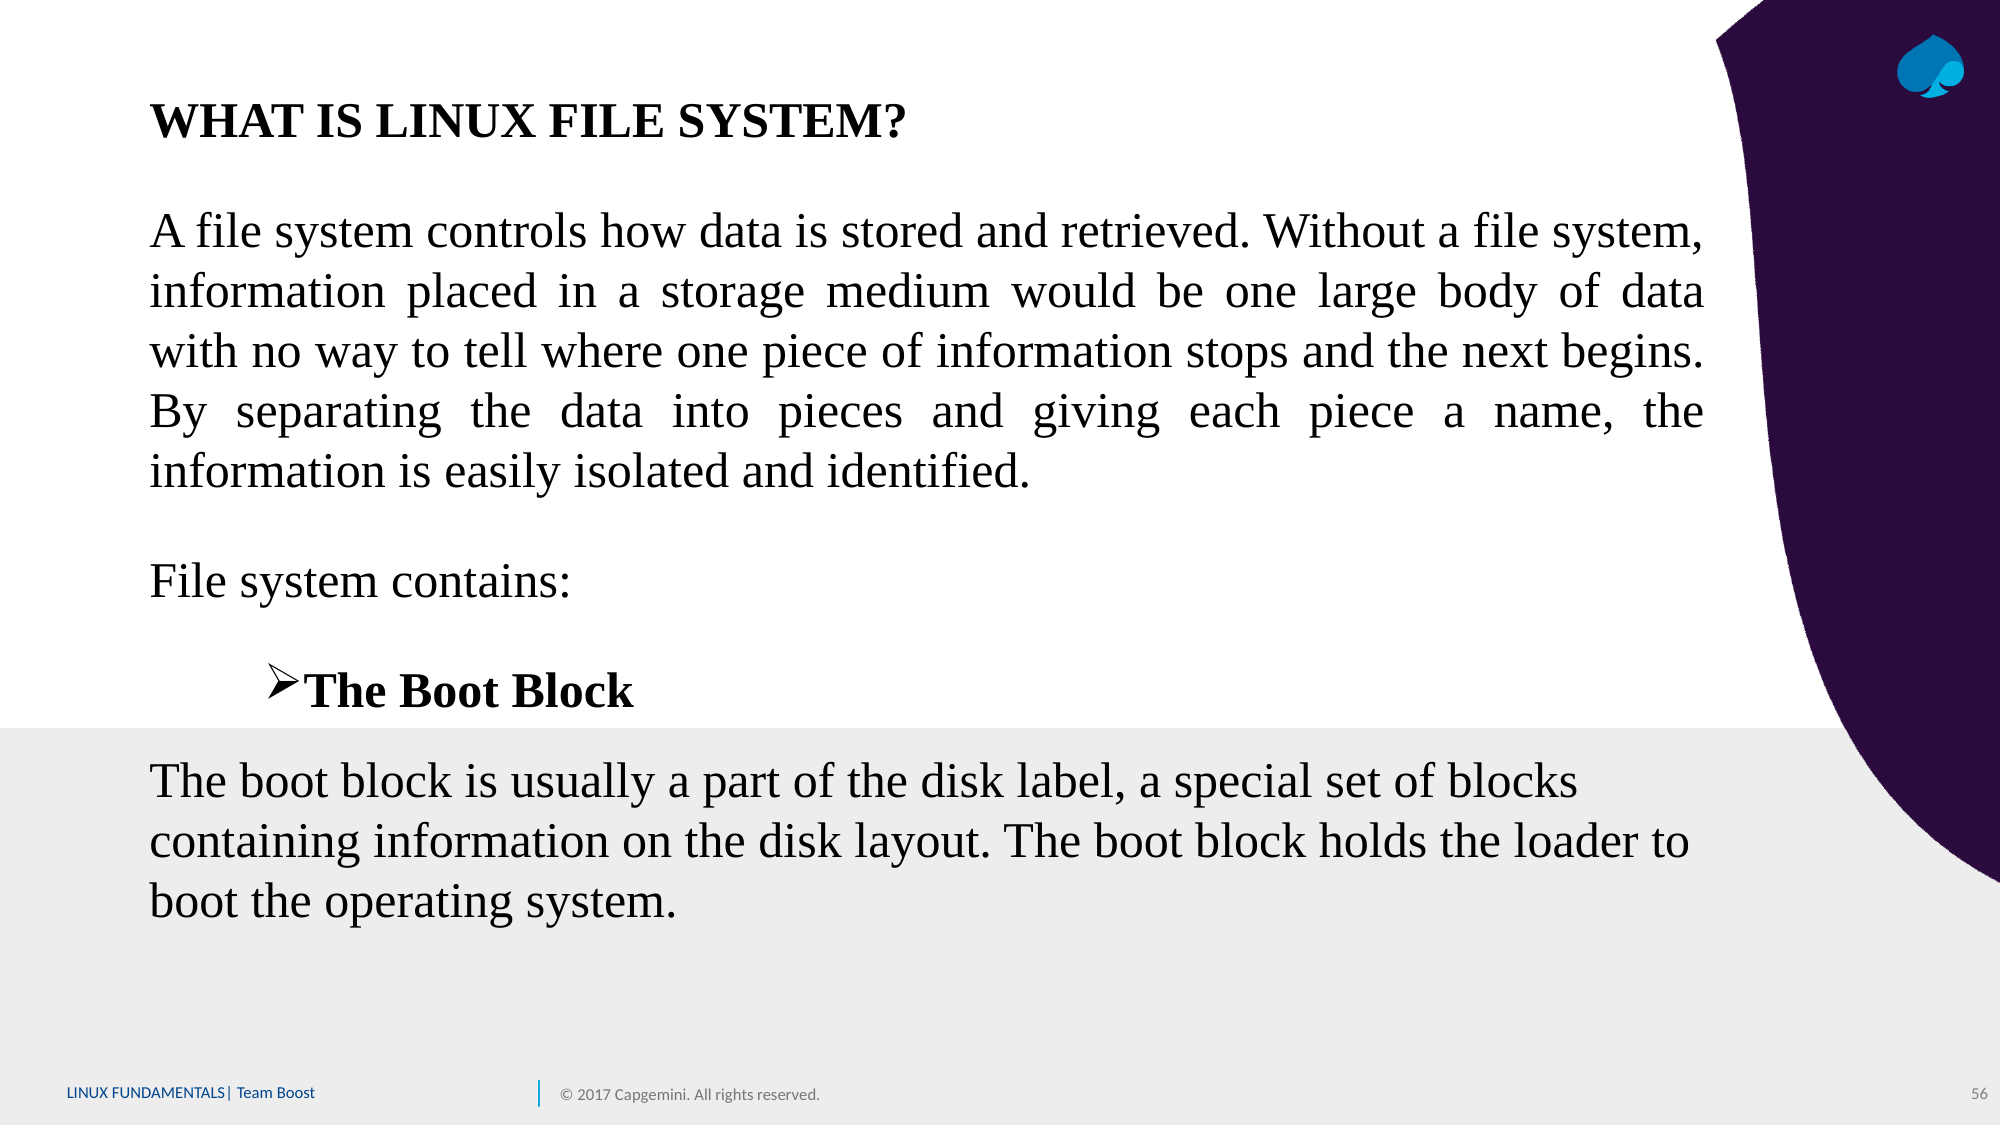

WHAT IS LINUX FILE SYSTEM?

A file system controls how data is stored and retrieved. Without a file system, information placed in a storage medium would be one large body of data with no way to tell where one piece of information stops and the next begins. By separating the data into pieces and giving each piece a name, the information is easily isolated and identified.

File system contains:

The Boot Block

The boot block is usually a part of the disk label, a special set of blocks containing information on the disk layout. The boot block holds the loader to boot the operating system.